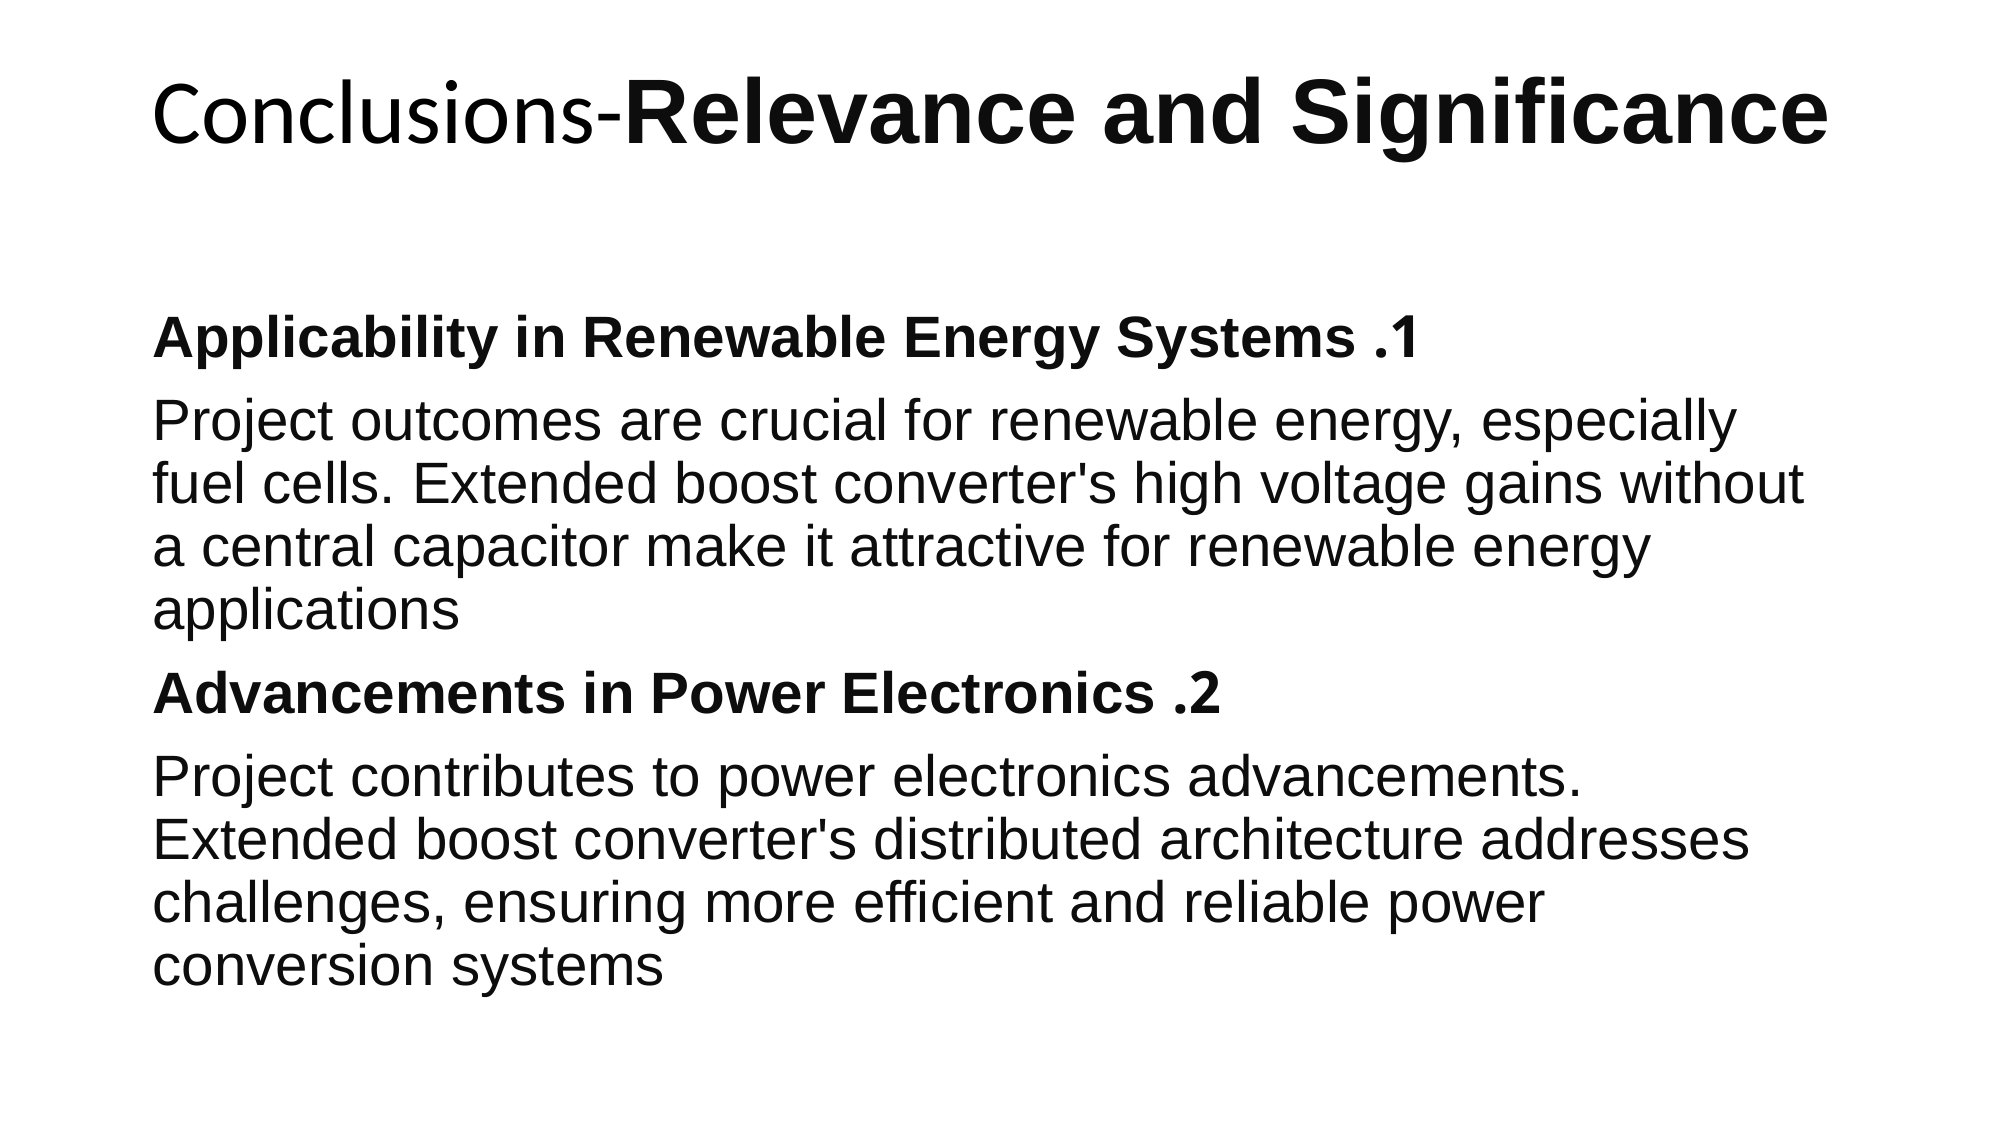

# Conclusions-Relevance and Significance
1. Applicability in Renewable Energy Systems
Project outcomes are crucial for renewable energy, especially fuel cells. Extended boost converter's high voltage gains without a central capacitor make it attractive for renewable energy applications
2. Advancements in Power Electronics
Project contributes to power electronics advancements. Extended boost converter's distributed architecture addresses challenges, ensuring more efficient and reliable power conversion systems